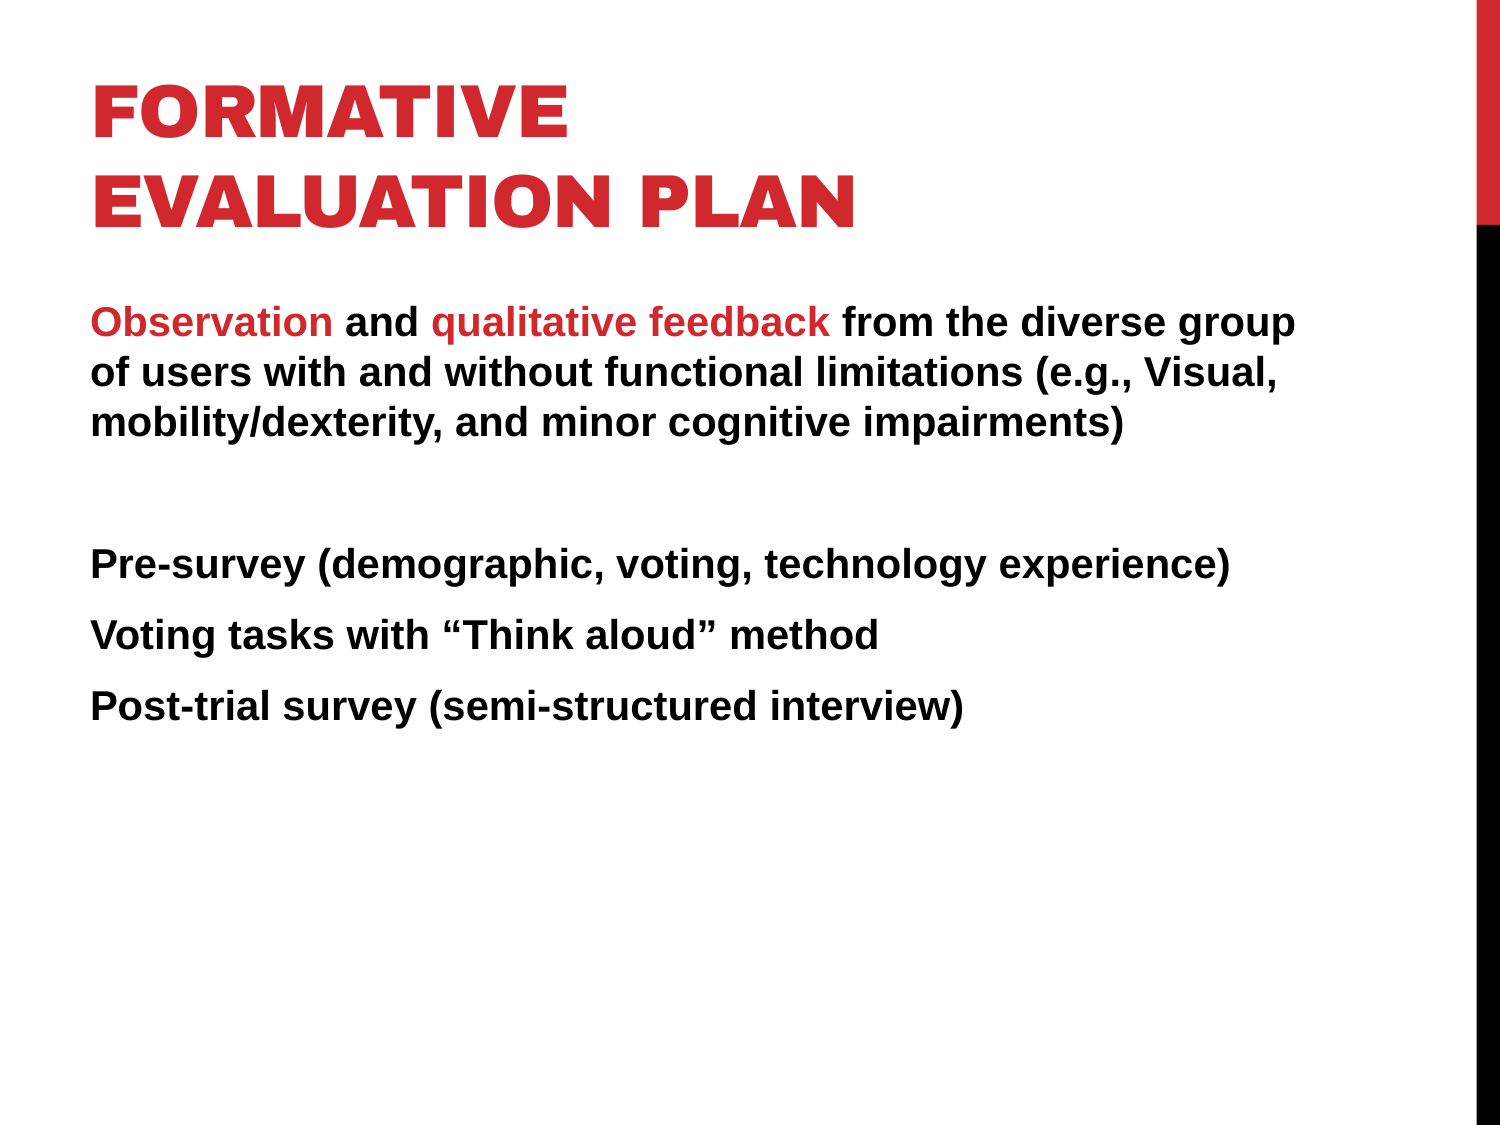

# Formative Evaluation Plan
Observation and qualitative feedback from the diverse group of users with and without functional limitations (e.g., Visual, mobility/dexterity, and minor cognitive impairments)

Pre-survey (demographic, voting, technology experience)
Voting tasks with “Think aloud” method
Post-trial survey (semi-structured interview)